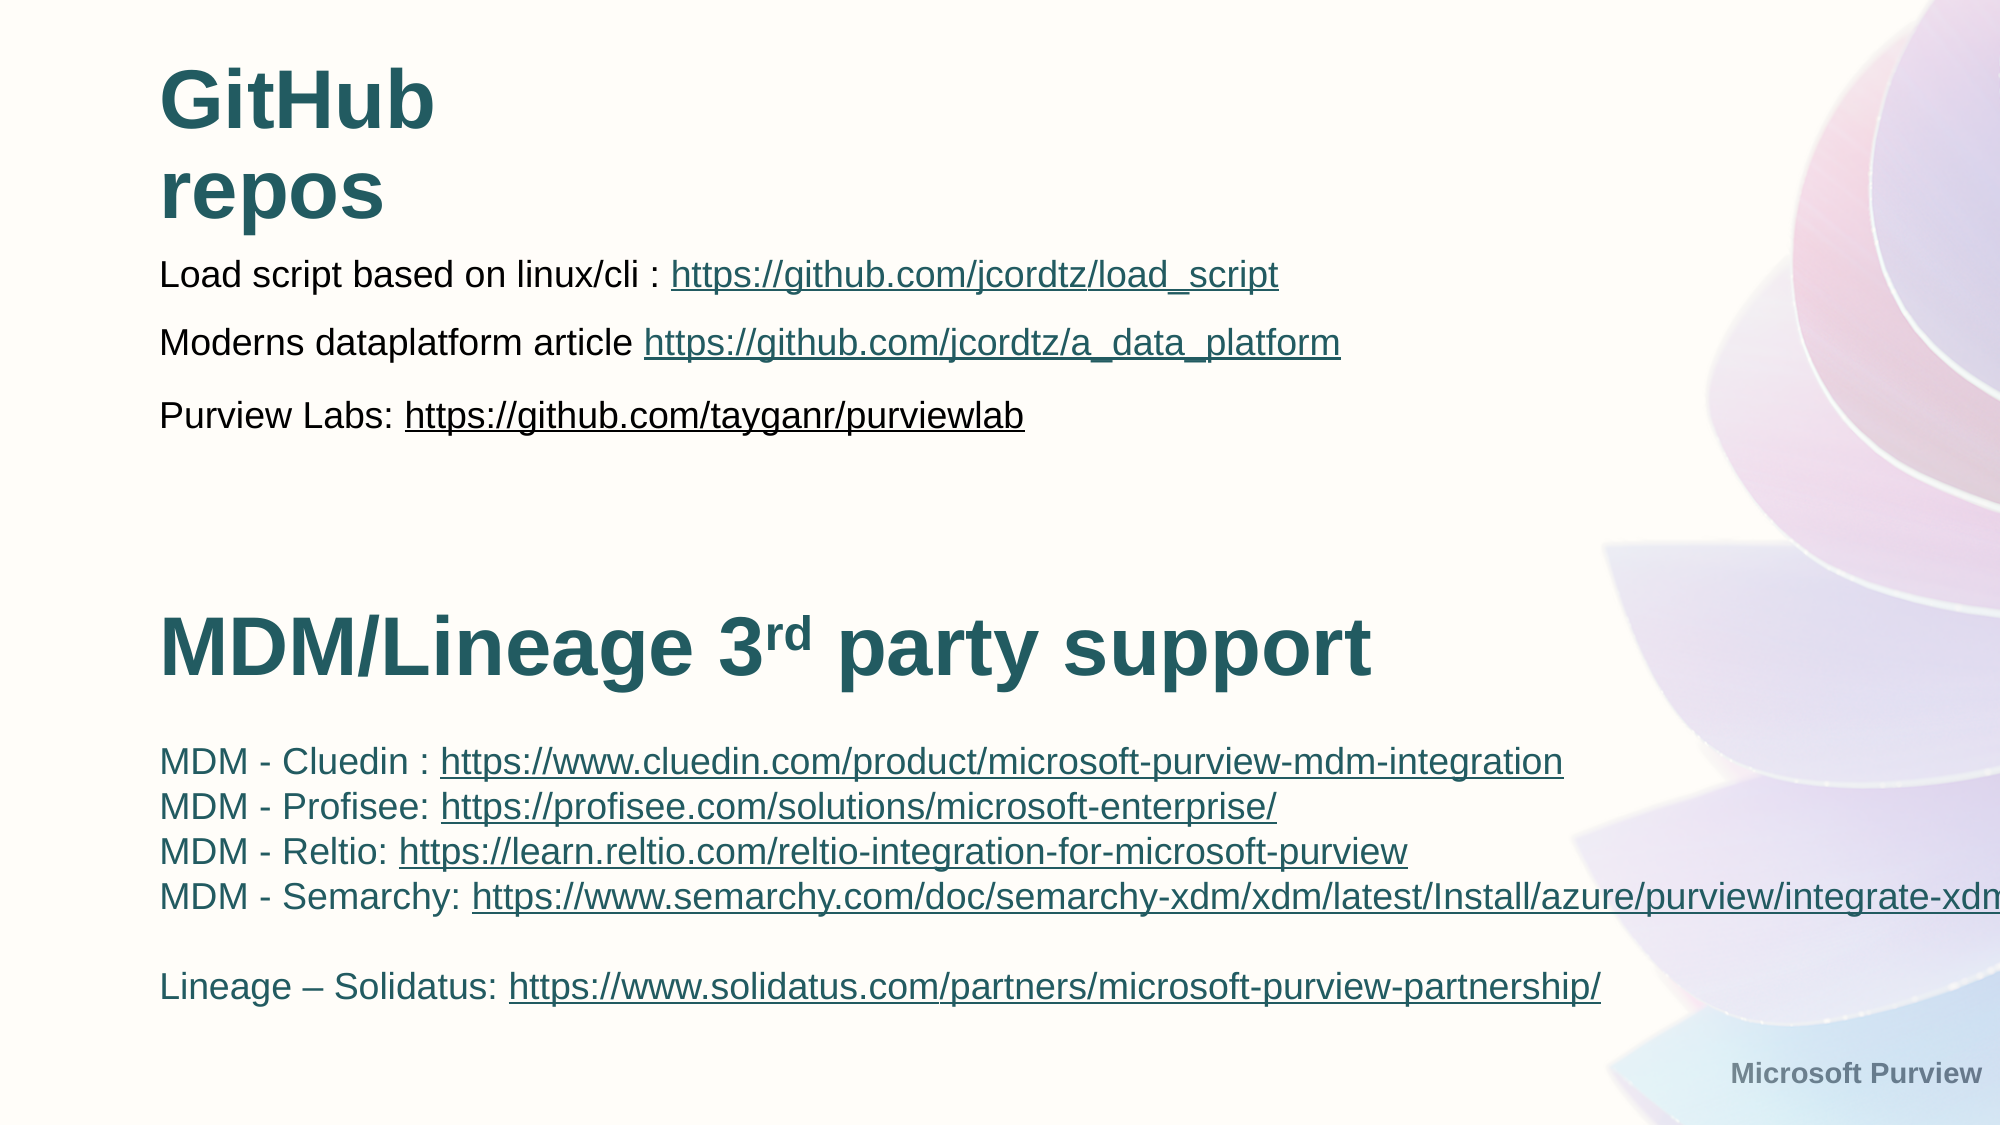

GitHub repos
Load script based on linux/cli : https://github.com/jcordtz/load_script
Moderns dataplatform article https://github.com/jcordtz/a_data_platform
Purview Labs: https://github.com/tayganr/purviewlab
MDM/Lineage 3rd party support
MDM - Cluedin : https://www.cluedin.com/product/microsoft-purview-mdm-integration
MDM - Profisee: https://profisee.com/solutions/microsoft-enterprise/
MDM - Reltio: https://learn.reltio.com/reltio-integration-for-microsoft-purview
MDM - Semarchy: https://www.semarchy.com/doc/semarchy-xdm/xdm/latest/Install/azure/purview/integrate-xdm-with-purview.html

Lineage – Solidatus: https://www.solidatus.com/partners/microsoft-purview-partnership/